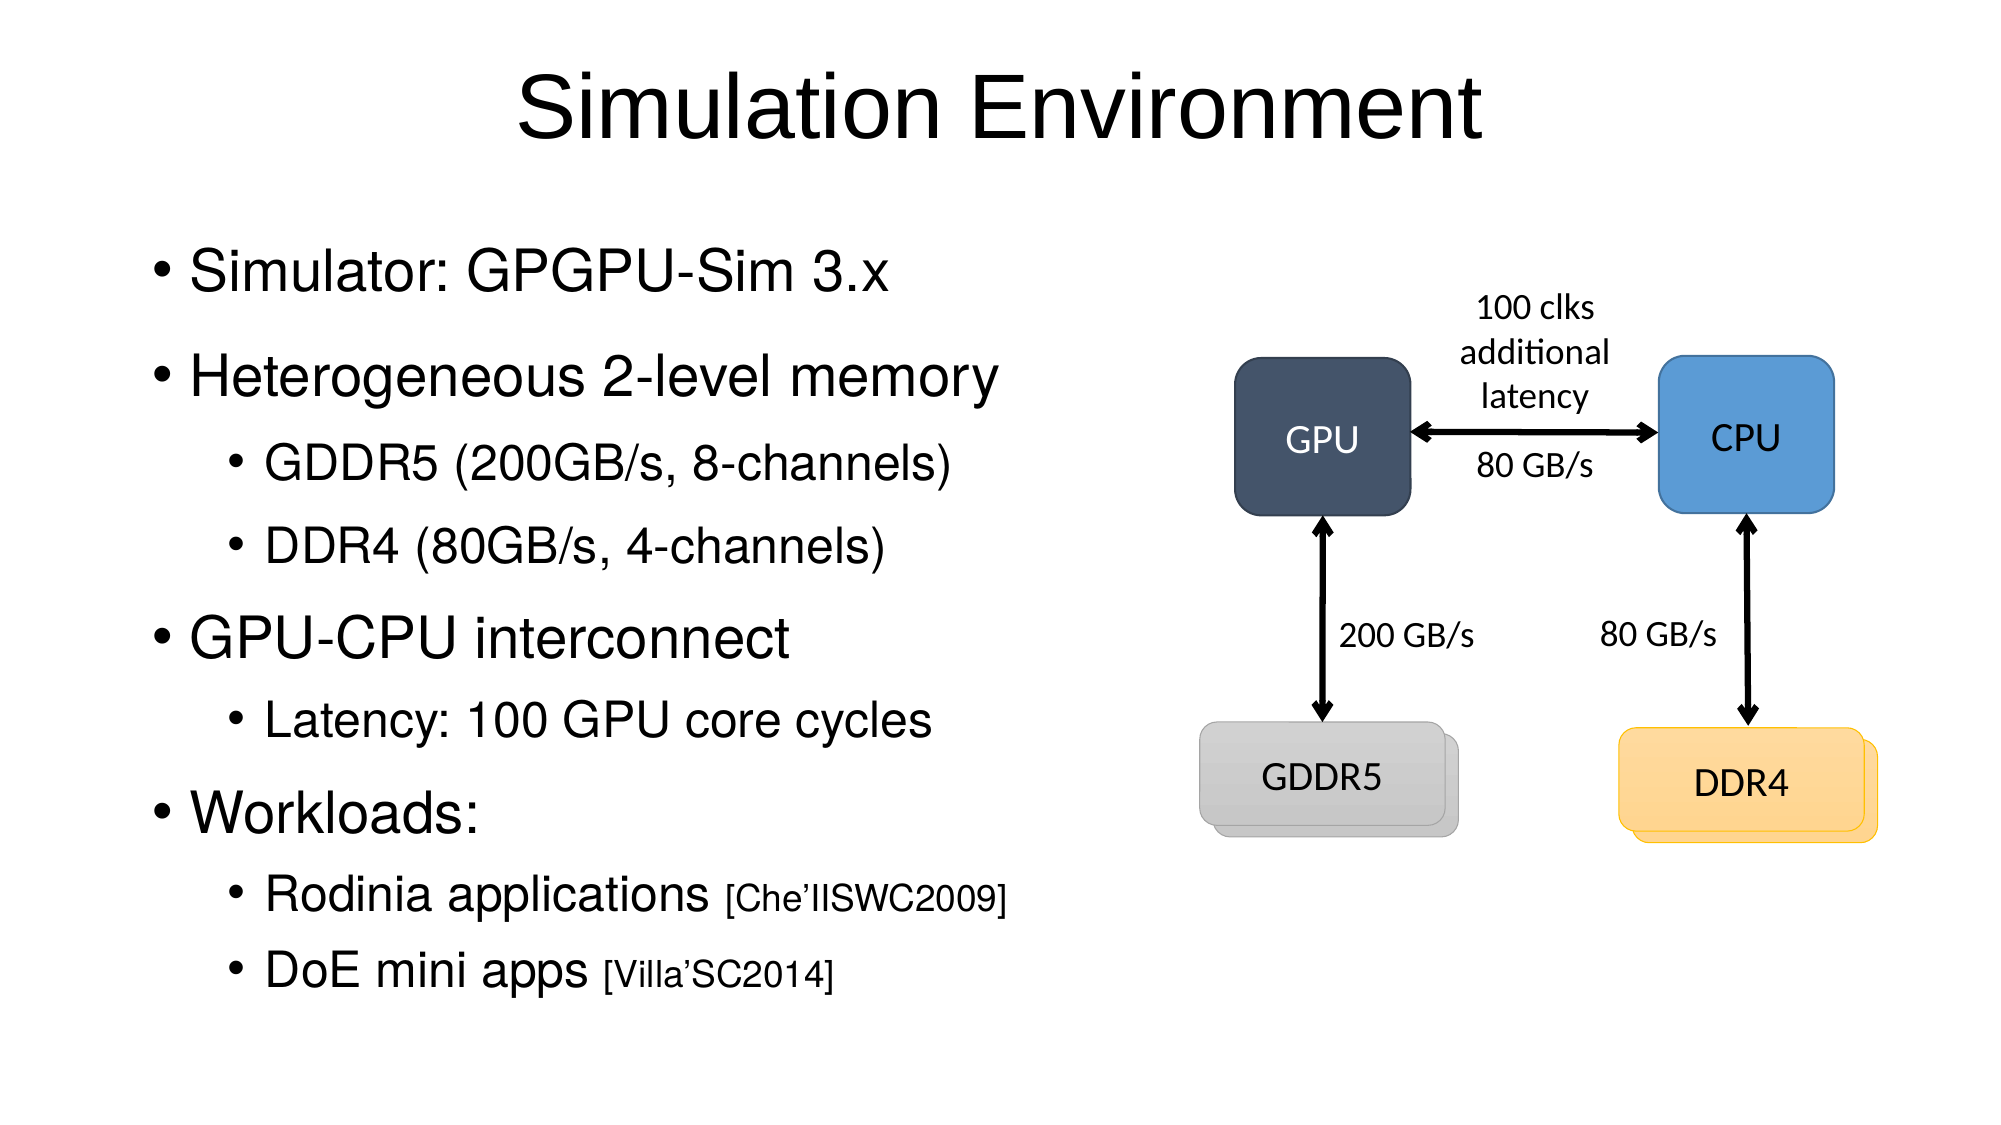

# Simulation Environment
Simulator: GPGPU-Sim 3.x
Heterogeneous 2-level memory
GDDR5 (200GB/s, 8-channels)
DDR4 (80GB/s, 4-channels)
GPU-CPU interconnect
Latency: 100 GPU core cycles
Workloads:
Rodinia applications [Che’IISWC2009]
DoE mini apps [Villa’SC2014]
100 clks additional latency
80 GB/s
CPU
GPU
80 GB/s
200 GB/s

GDDR5

DDR4